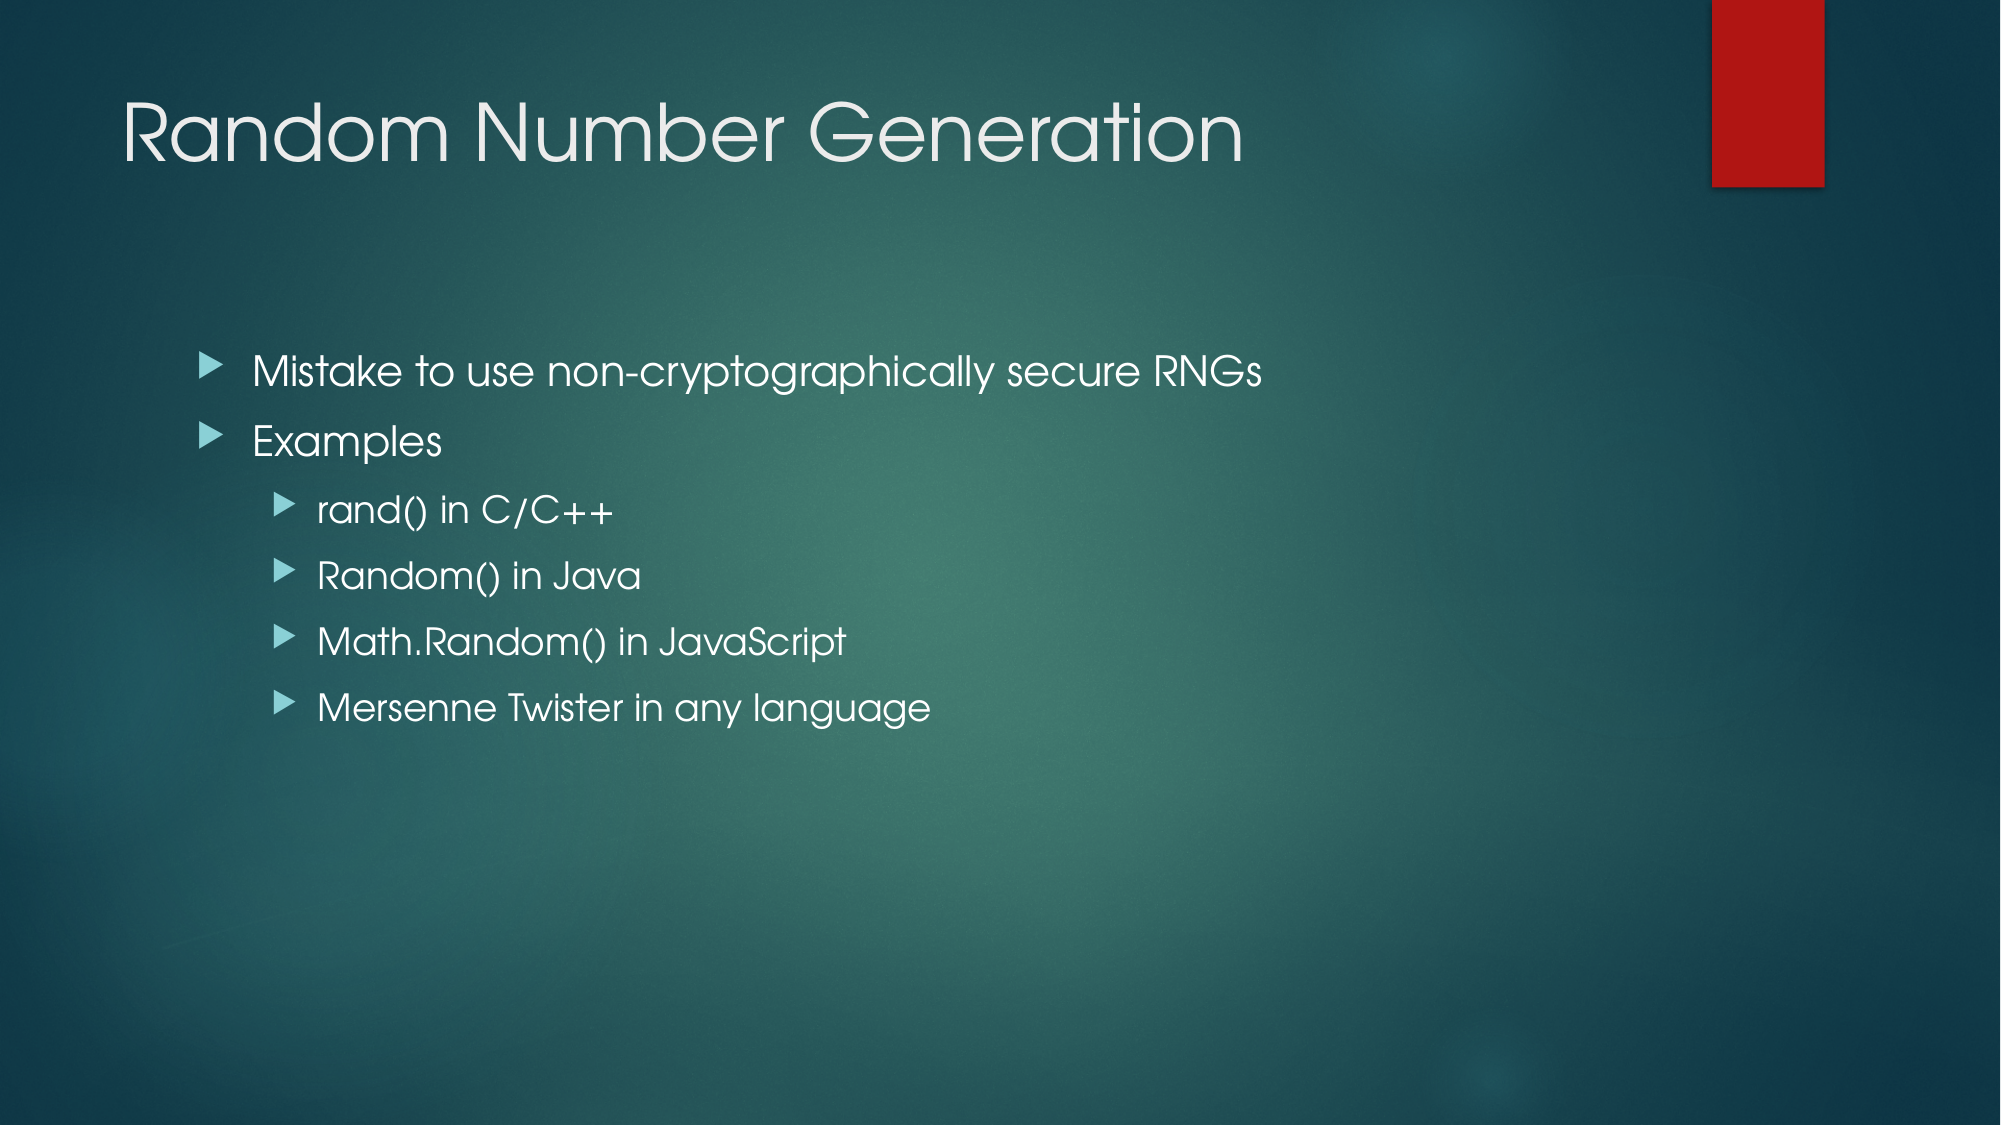

# Random Number Generation
Mistake to use non-cryptographically secure RNGs
Examples
rand() in C/C++
Random() in Java
Math.Random() in JavaScript
Mersenne Twister in any language